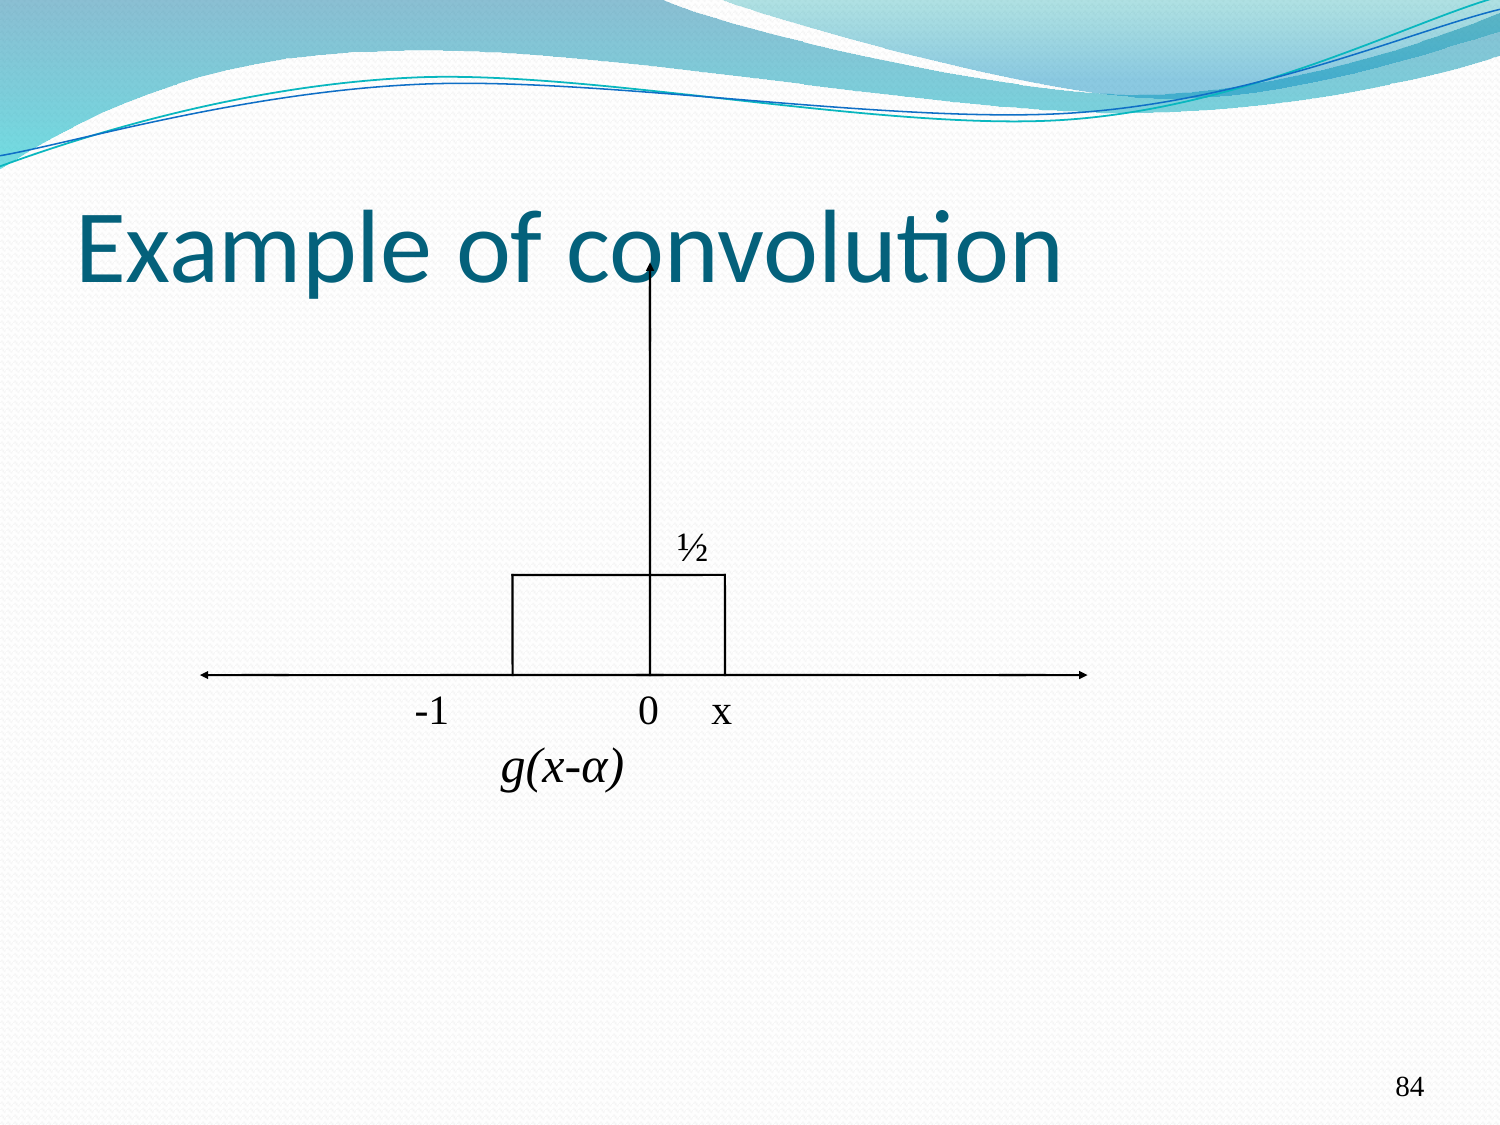

# Example of convolution

½

-1	       0     x
g(x-α)
84